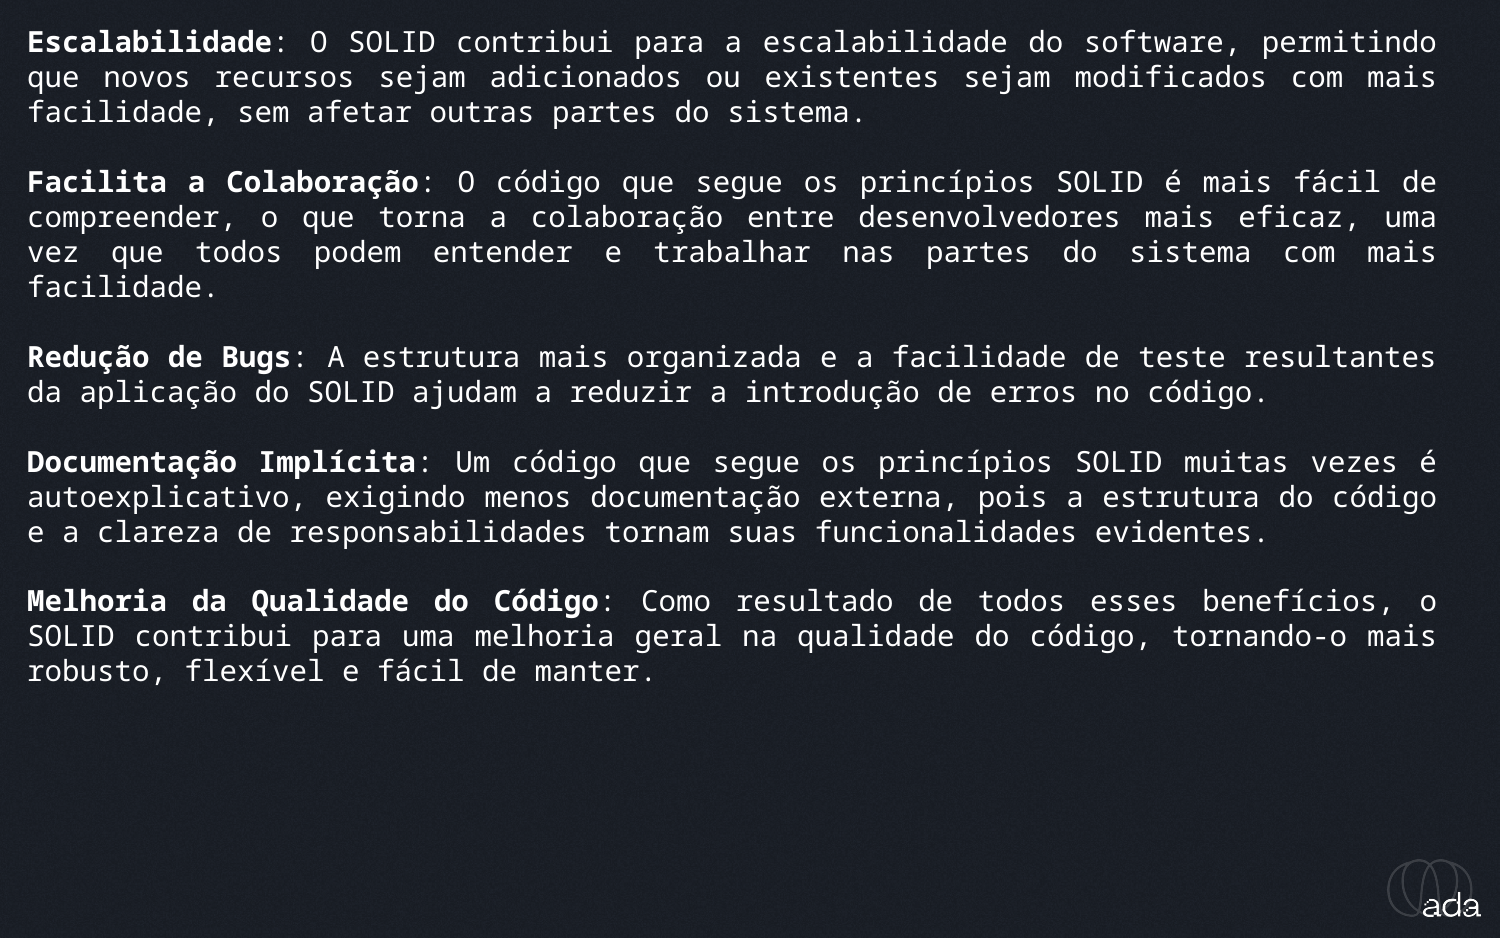

_benefícios do SOLID
Escalabilidade: O SOLID contribui para a escalabilidade do software, permitindo que novos recursos sejam adicionados ou existentes sejam modificados com mais facilidade, sem afetar outras partes do sistema.

Facilita a Colaboração: O código que segue os princípios SOLID é mais fácil de compreender, o que torna a colaboração entre desenvolvedores mais eficaz, uma vez que todos podem entender e trabalhar nas partes do sistema com mais facilidade.

Redução de Bugs: A estrutura mais organizada e a facilidade de teste resultantes da aplicação do SOLID ajudam a reduzir a introdução de erros no código.

Documentação Implícita: Um código que segue os princípios SOLID muitas vezes é autoexplicativo, exigindo menos documentação externa, pois a estrutura do código e a clareza de responsabilidades tornam suas funcionalidades evidentes.

Melhoria da Qualidade do Código: Como resultado de todos esses benefícios, o SOLID contribui para uma melhoria geral na qualidade do código, tornando-o mais robusto, flexível e fácil de manter.